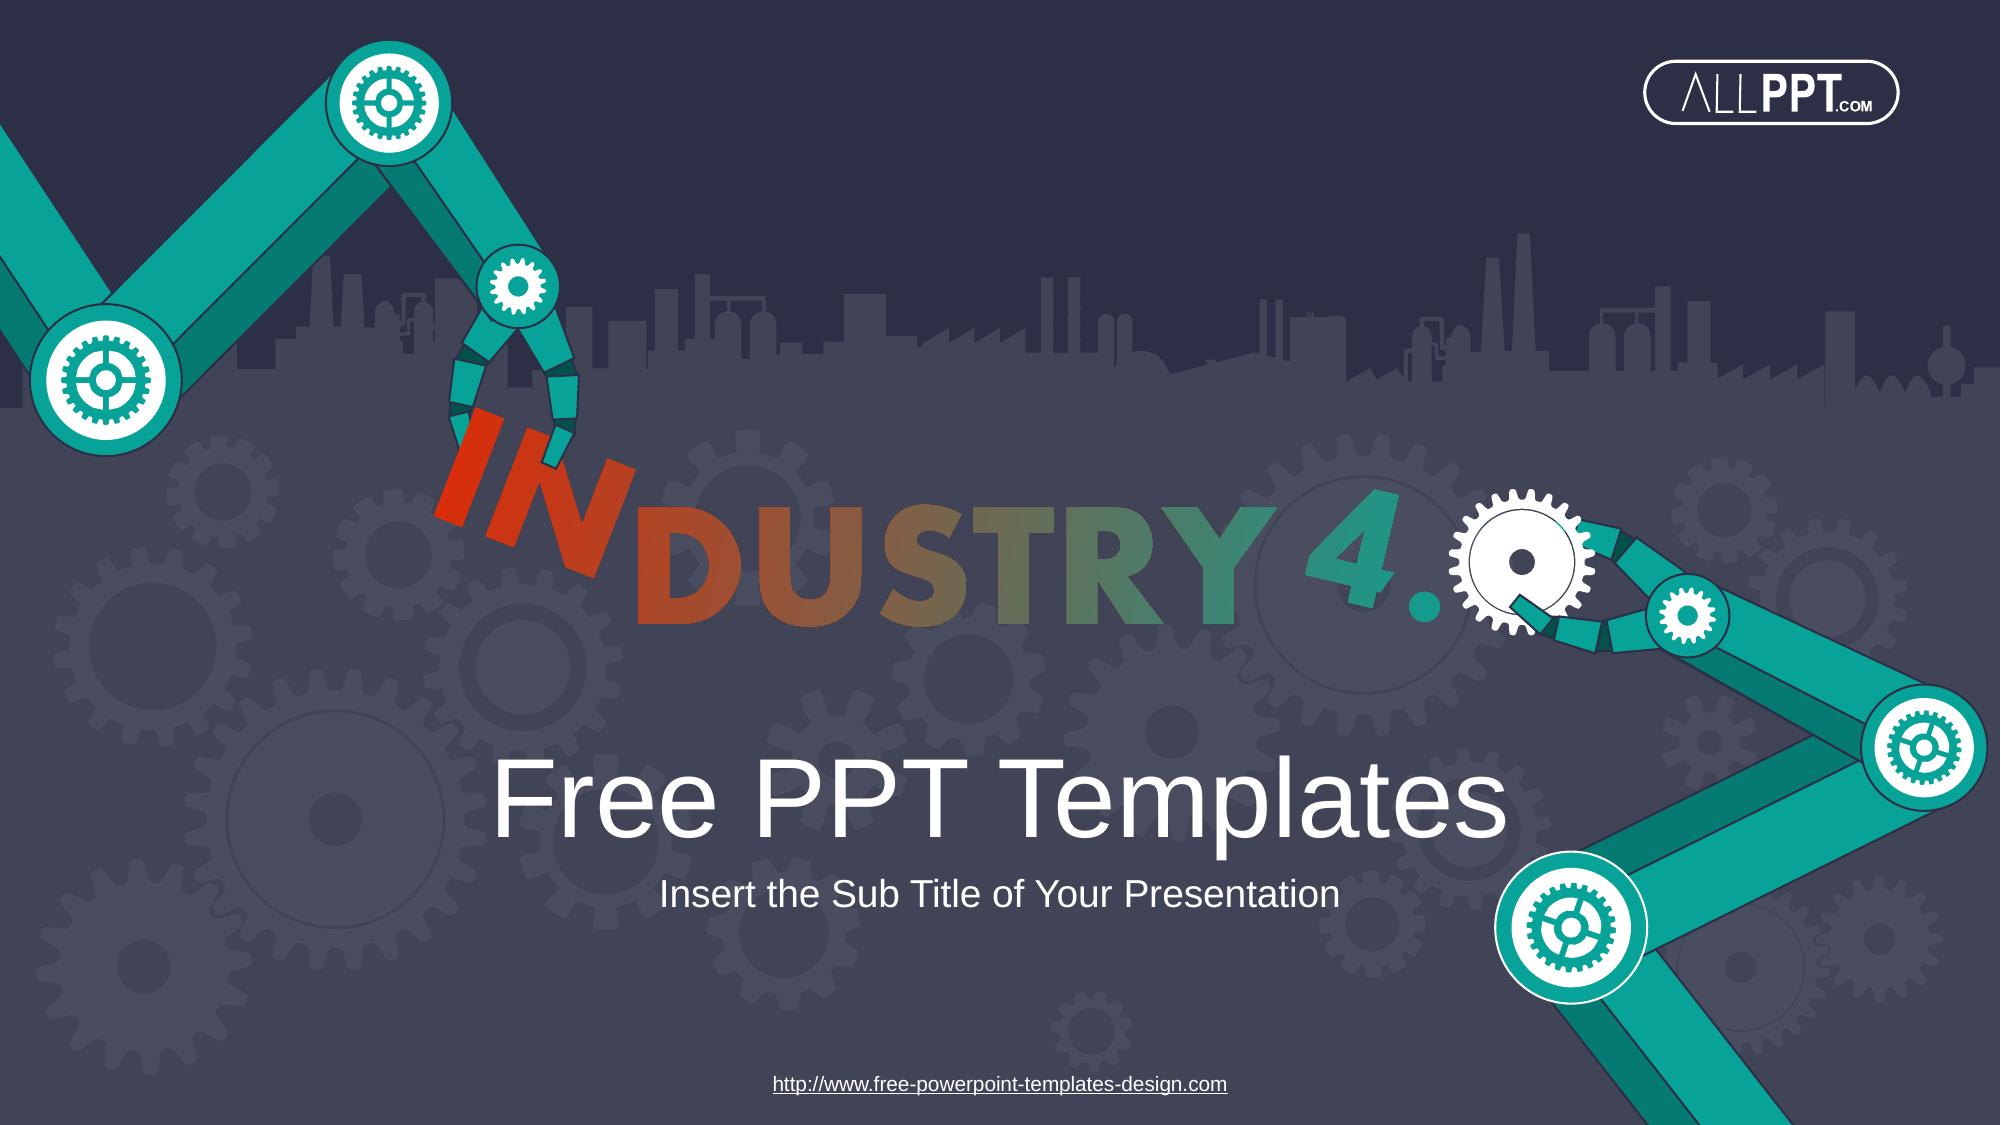

Free PPT Templates
Insert the Sub Title of Your Presentation
http://www.free-powerpoint-templates-design.com